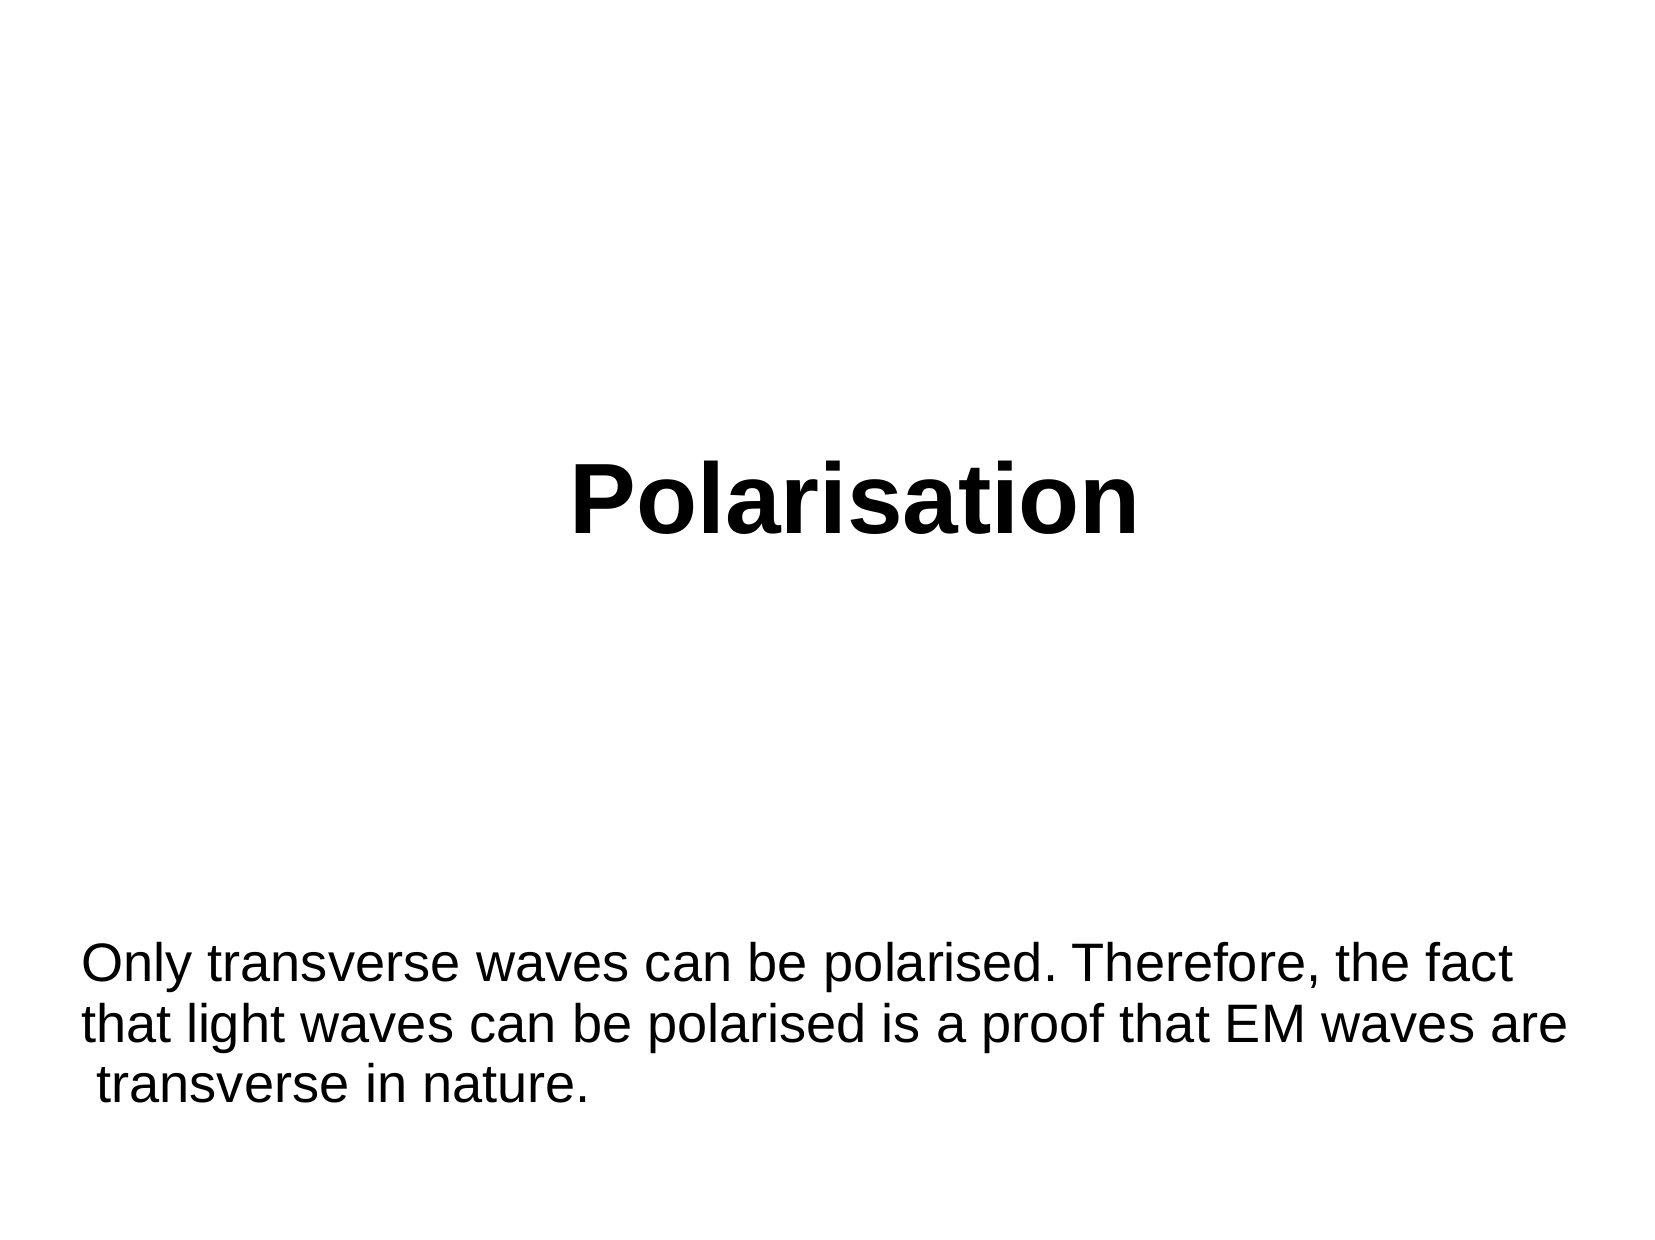

# Polarisation
Only transverse waves can be polarised. Therefore, the fact  that light waves can be polarised is a proof that EM waves are  transverse in nature.